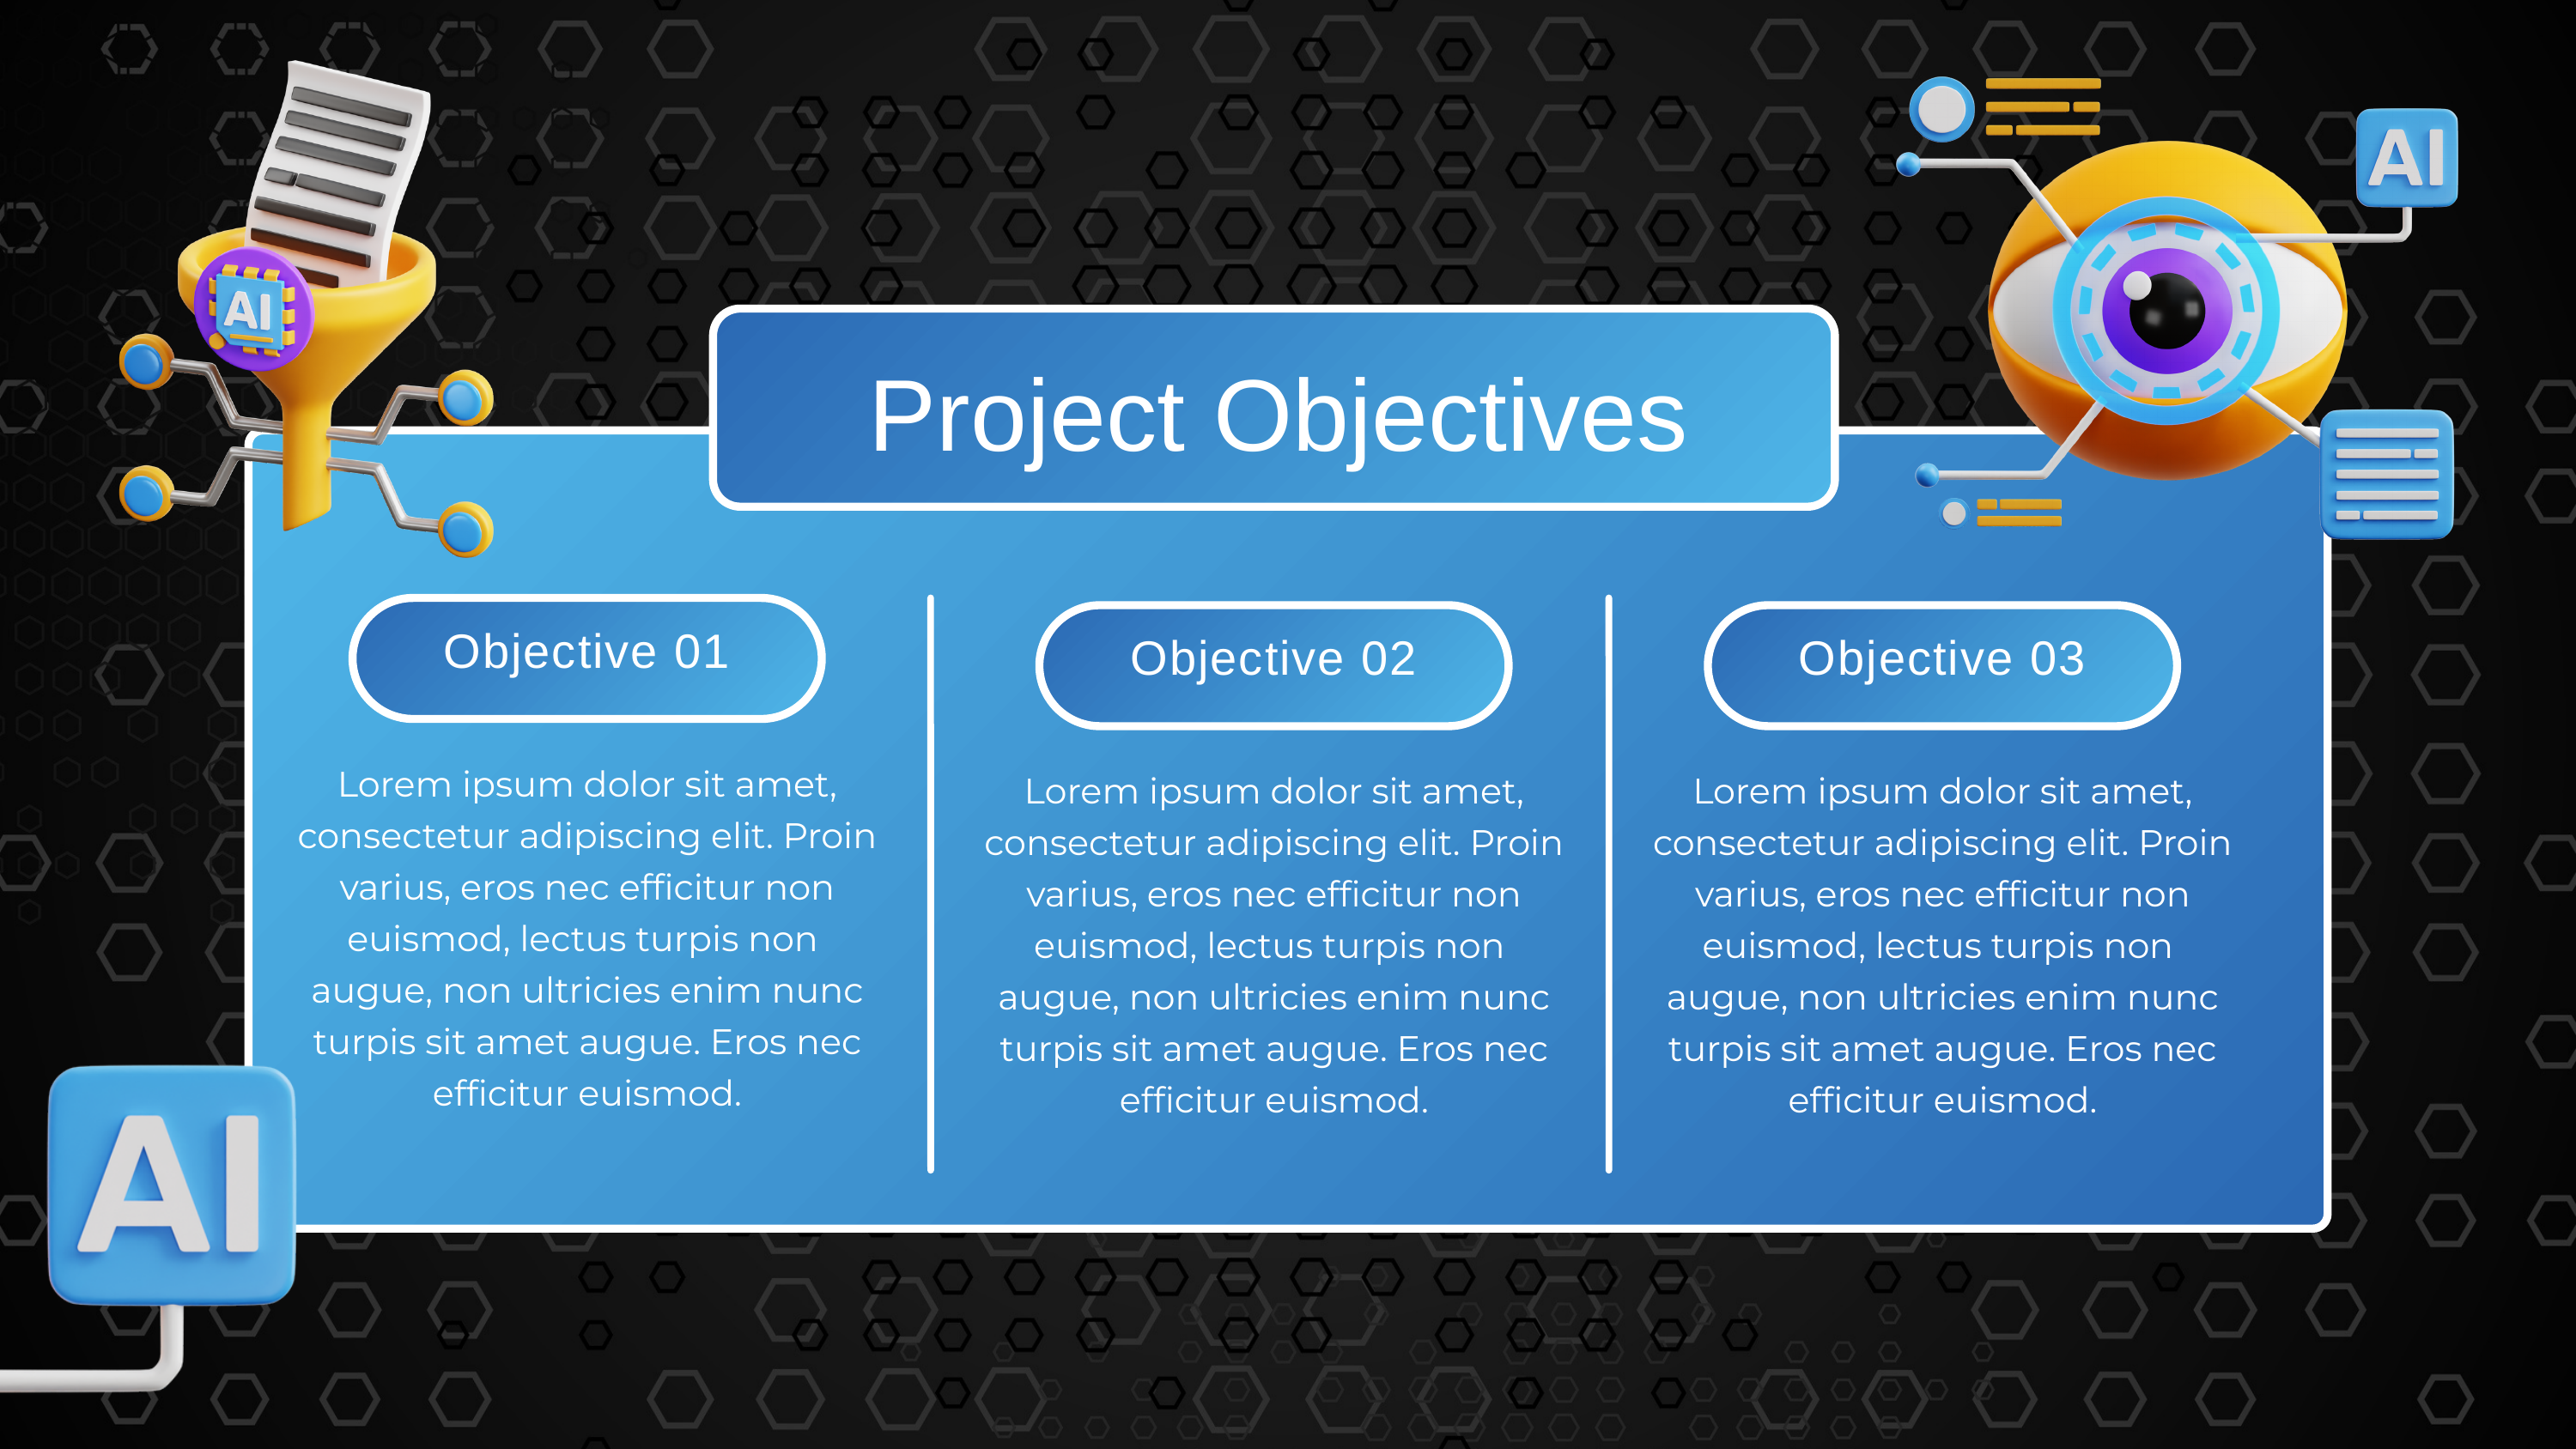

Project Objectives

Objective 01

Objective 02

Objective 03
Lorem ipsum dolor sit amet, consectetur adipiscing elit. Proin varius, eros nec efficitur non euismod, lectus turpis non  augue, non ultricies enim nunc turpis sit amet augue. Eros nec efficitur euismod.
Lorem ipsum dolor sit amet, consectetur adipiscing elit. Proin varius, eros nec efficitur non euismod, lectus turpis non  augue, non ultricies enim nunc turpis sit amet augue. Eros nec efficitur euismod.
Lorem ipsum dolor sit amet, consectetur adipiscing elit. Proin varius, eros nec efficitur non euismod, lectus turpis non  augue, non ultricies enim nunc turpis sit amet augue. Eros nec efficitur euismod.